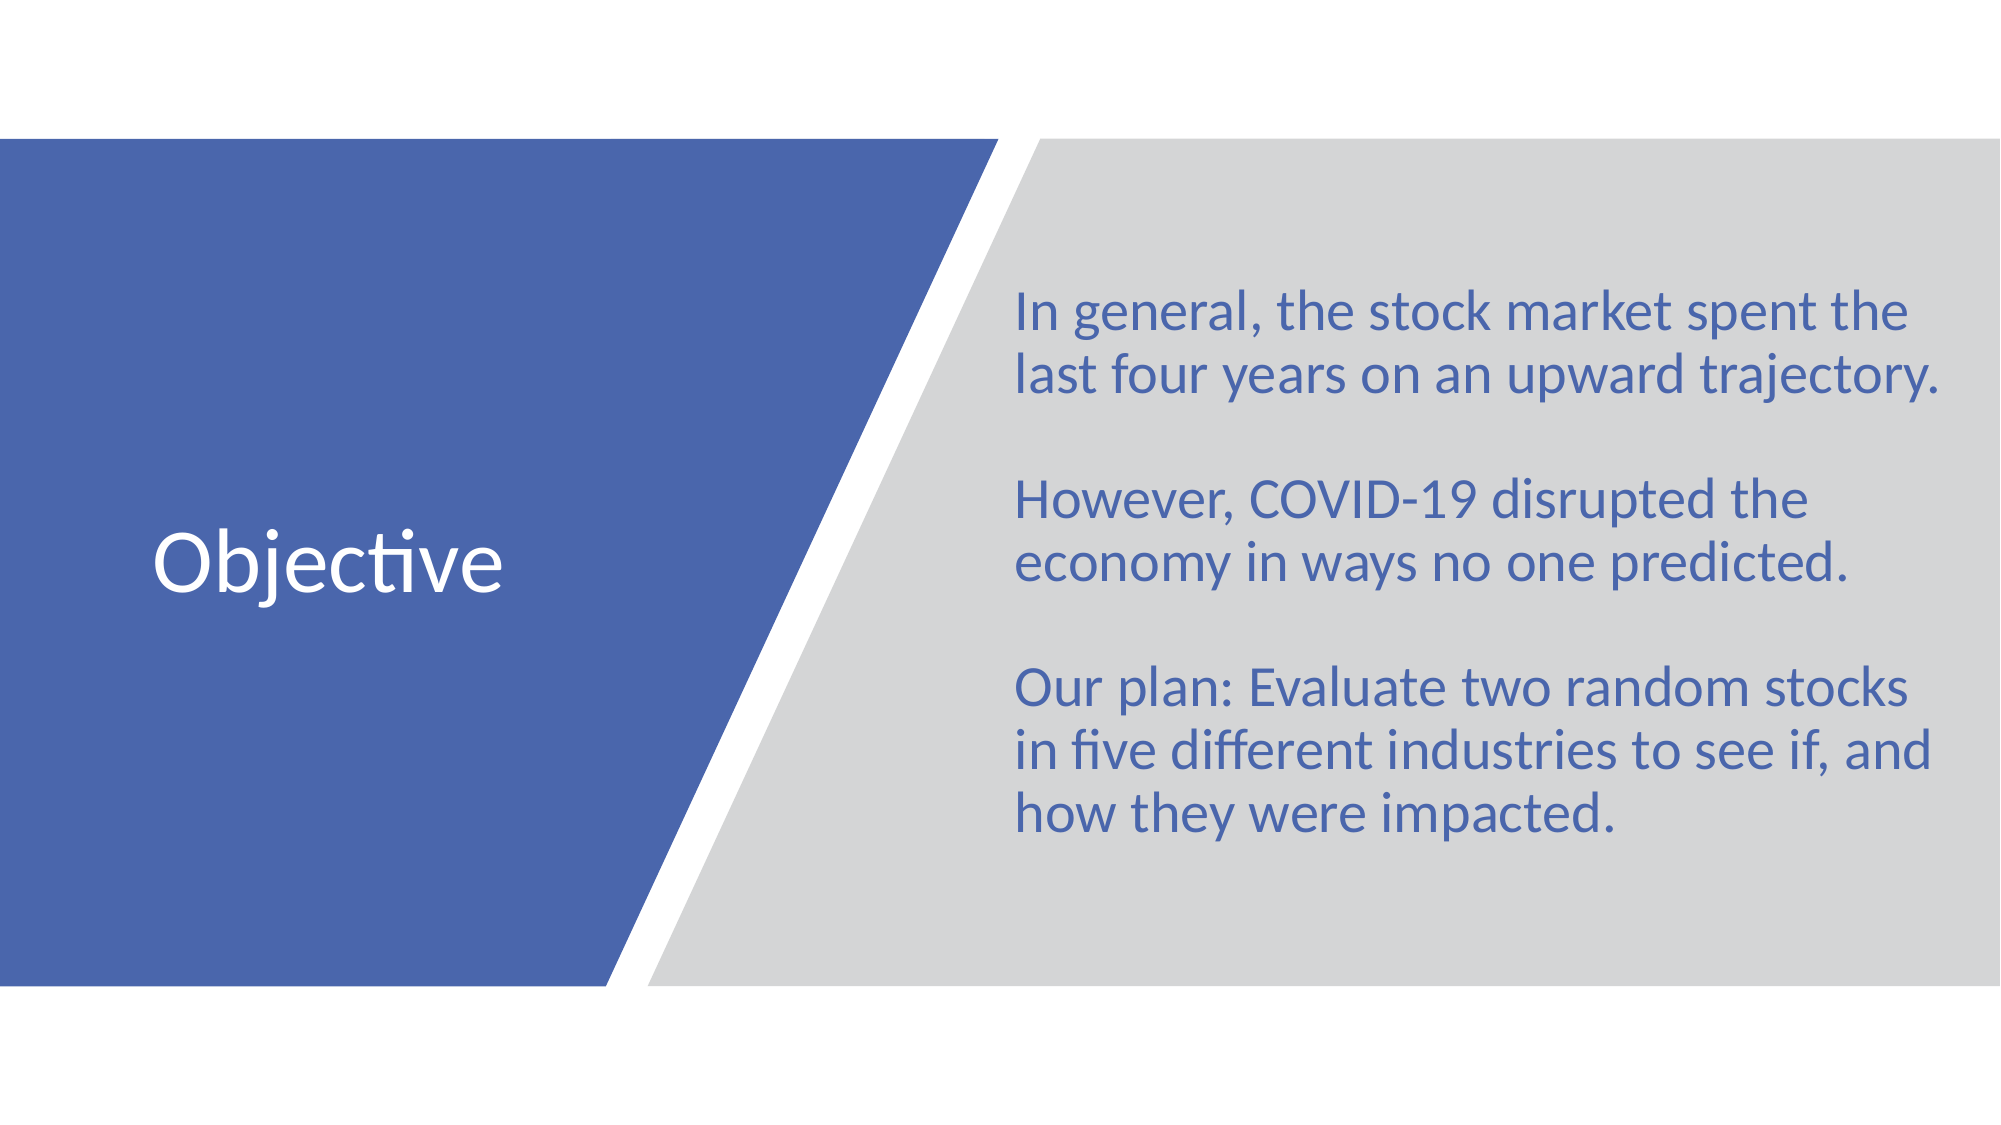

In general, the stock market spent the last four years on an upward trajectory.
However, COVID-19 disrupted the economy in ways no one predicted.
Our plan: Evaluate two random stocks in five different industries to see if, and how they were impacted.
# Objective